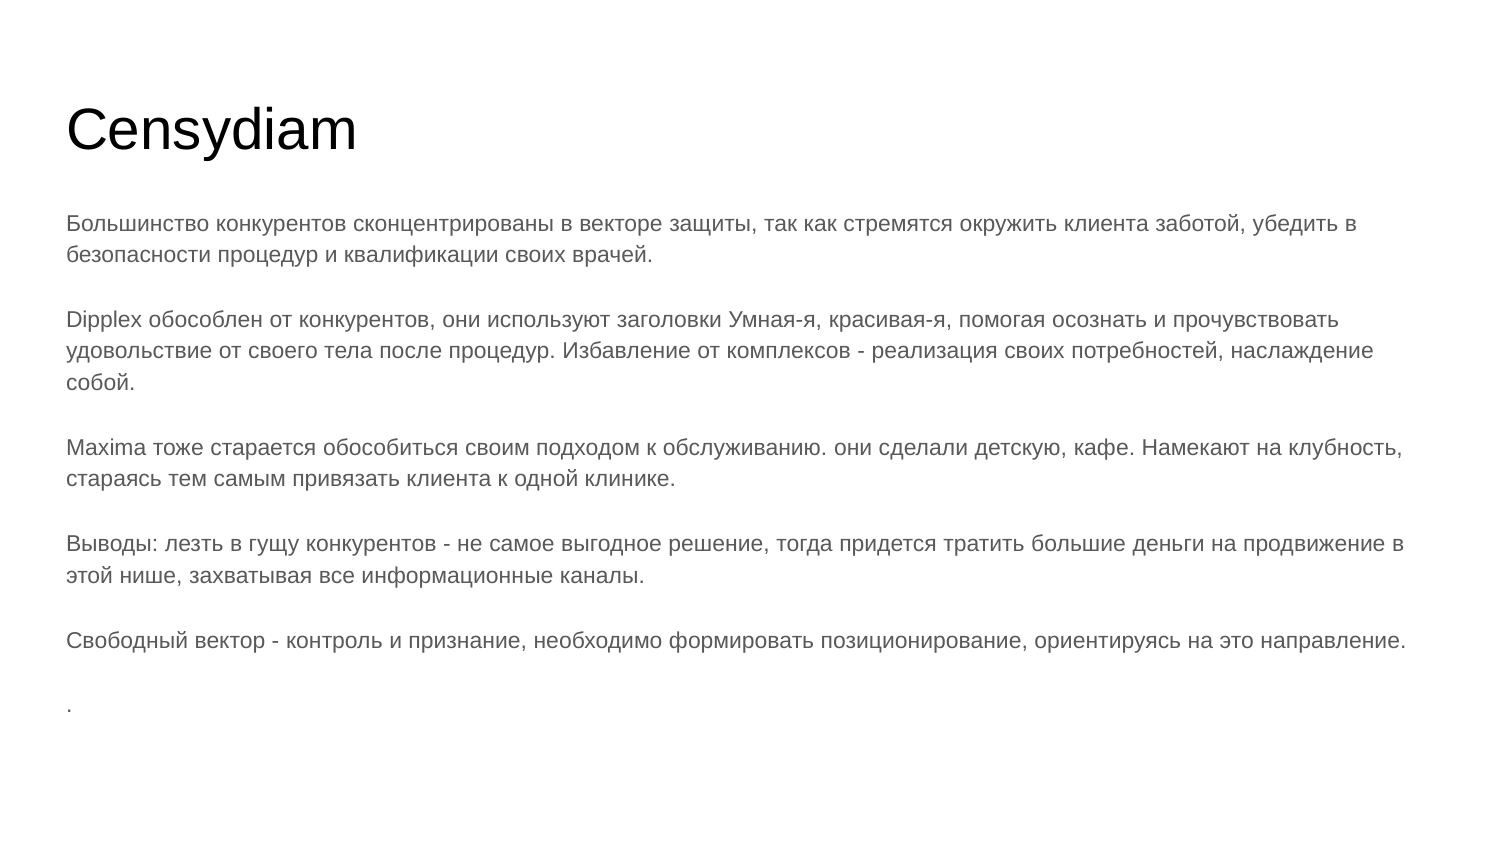

# Censydiam
Большинство конкурентов сконцентрированы в векторе защиты, так как стремятся окружить клиента заботой, убедить в безопасности процедур и квалификации своих врачей.
Dipplex обособлен от конкурентов, они используют заголовки Умная-я, красивая-я, помогая осознать и прочувствовать удовольствие от своего тела после процедур. Избавление от комплексов - реализация своих потребностей, наслаждение собой.
Maxima тоже старается обособиться своим подходом к обслуживанию. они сделали детскую, кафе. Намекают на клубность, стараясь тем самым привязать клиента к одной клинике.
Выводы: лезть в гущу конкурентов - не самое выгодное решение, тогда придется тратить большие деньги на продвижение в этой нише, захватывая все информационные каналы.
Свободный вектор - контроль и признание, необходимо формировать позиционирование, ориентируясь на это направление.
.